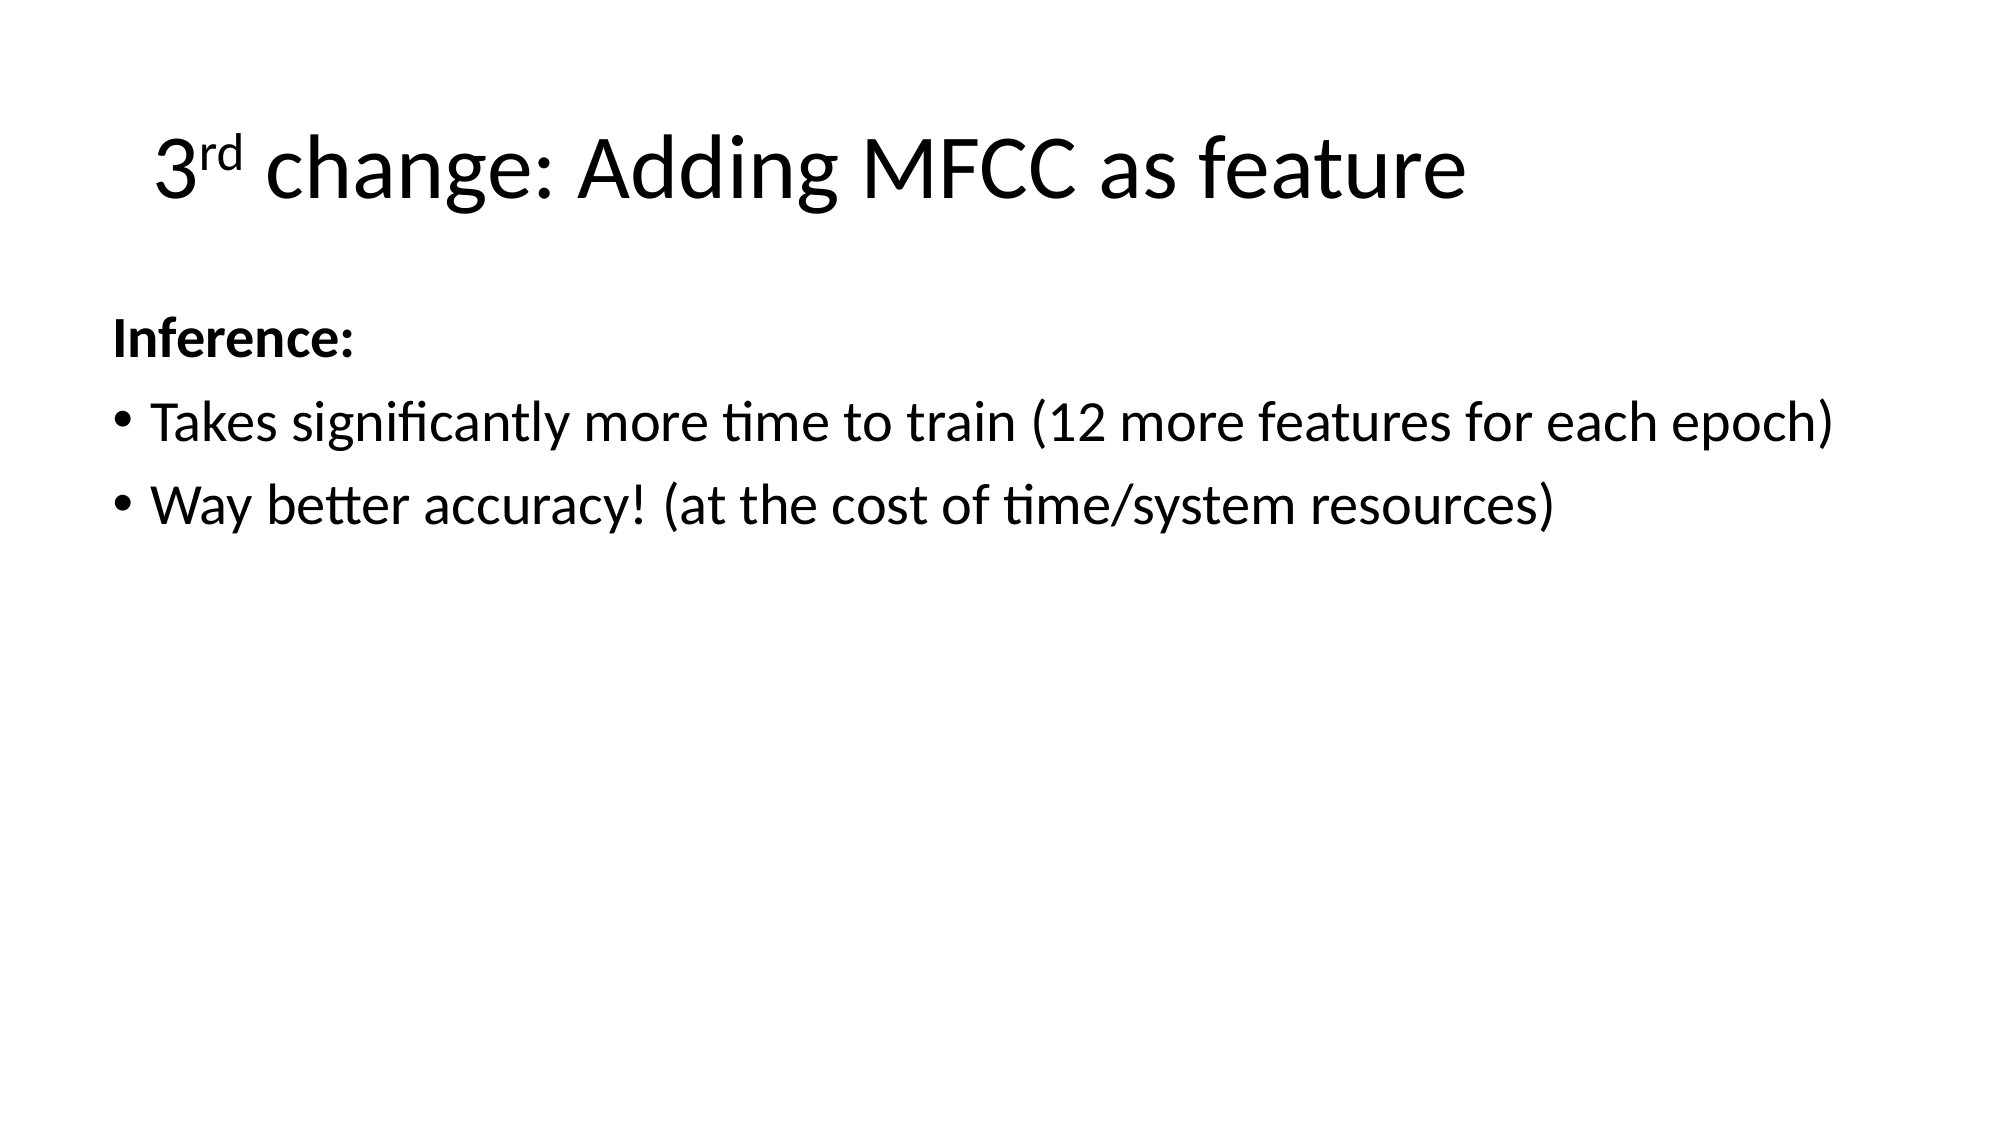

# 3rd change: Adding MFCC as feature
Inference:
Takes significantly more time to train (12 more features for each epoch)
Way better accuracy! (at the cost of time/system resources)